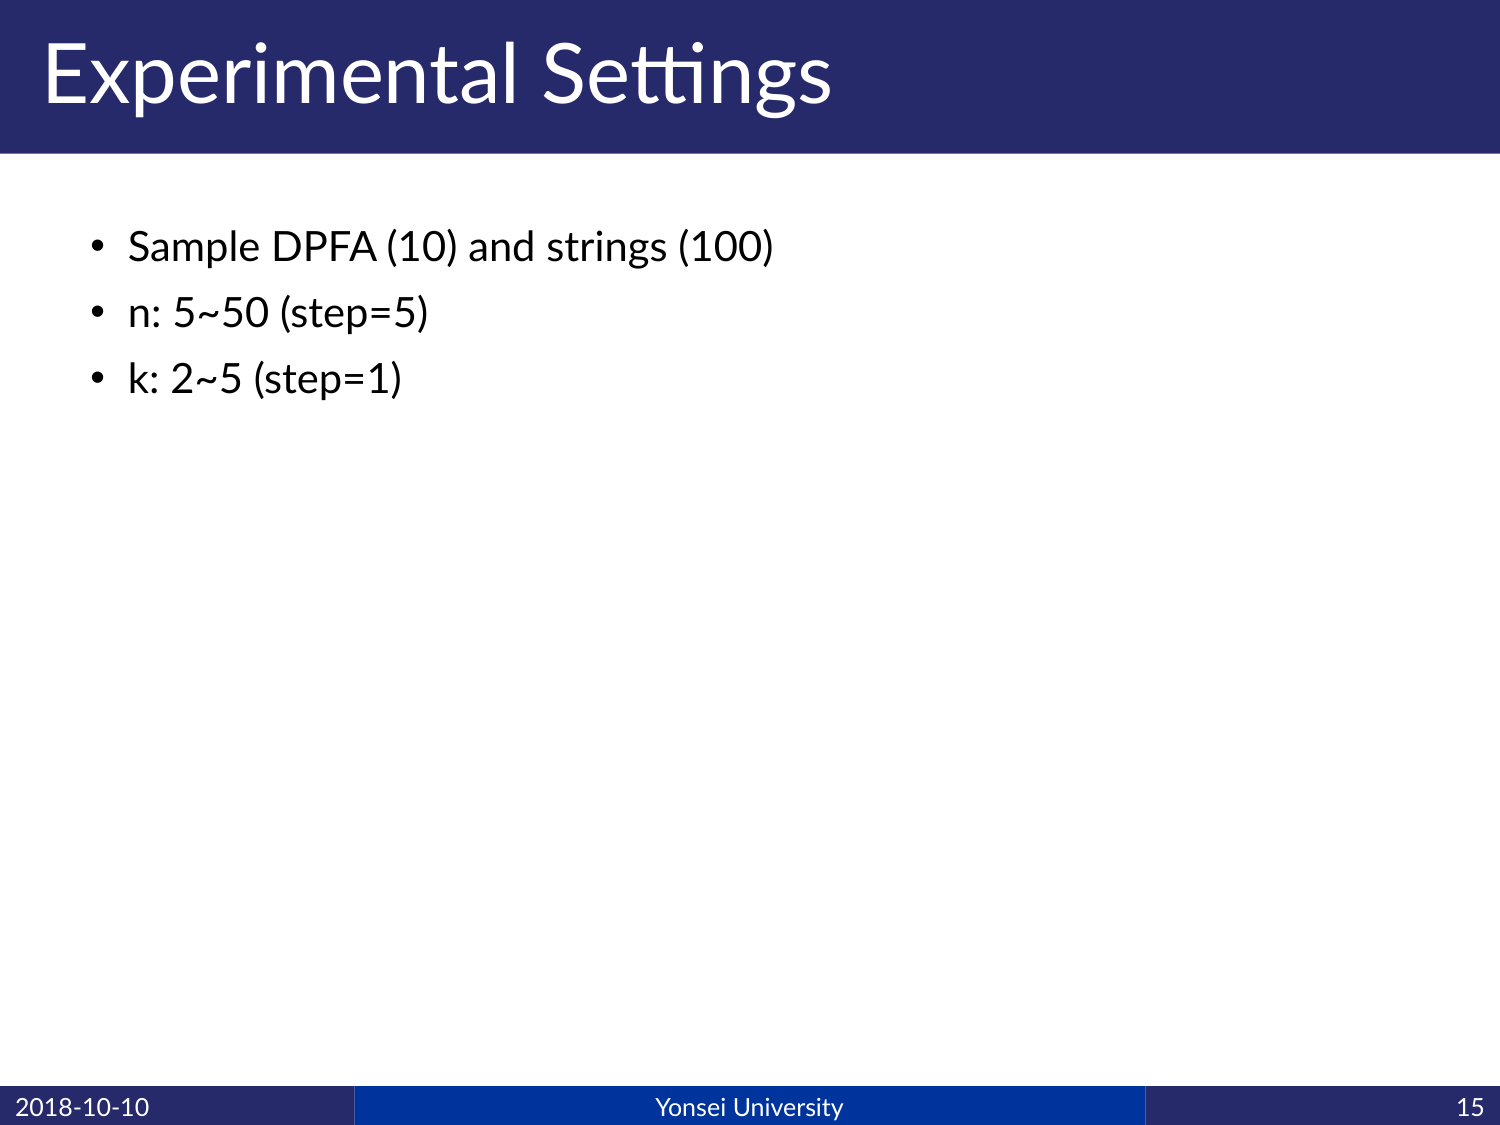

# Experimental Settings
Sample DPFA (10) and strings (100)
n: 5~50 (step=5)
k: 2~5 (step=1)

2018-10-10
Yonsei University
15